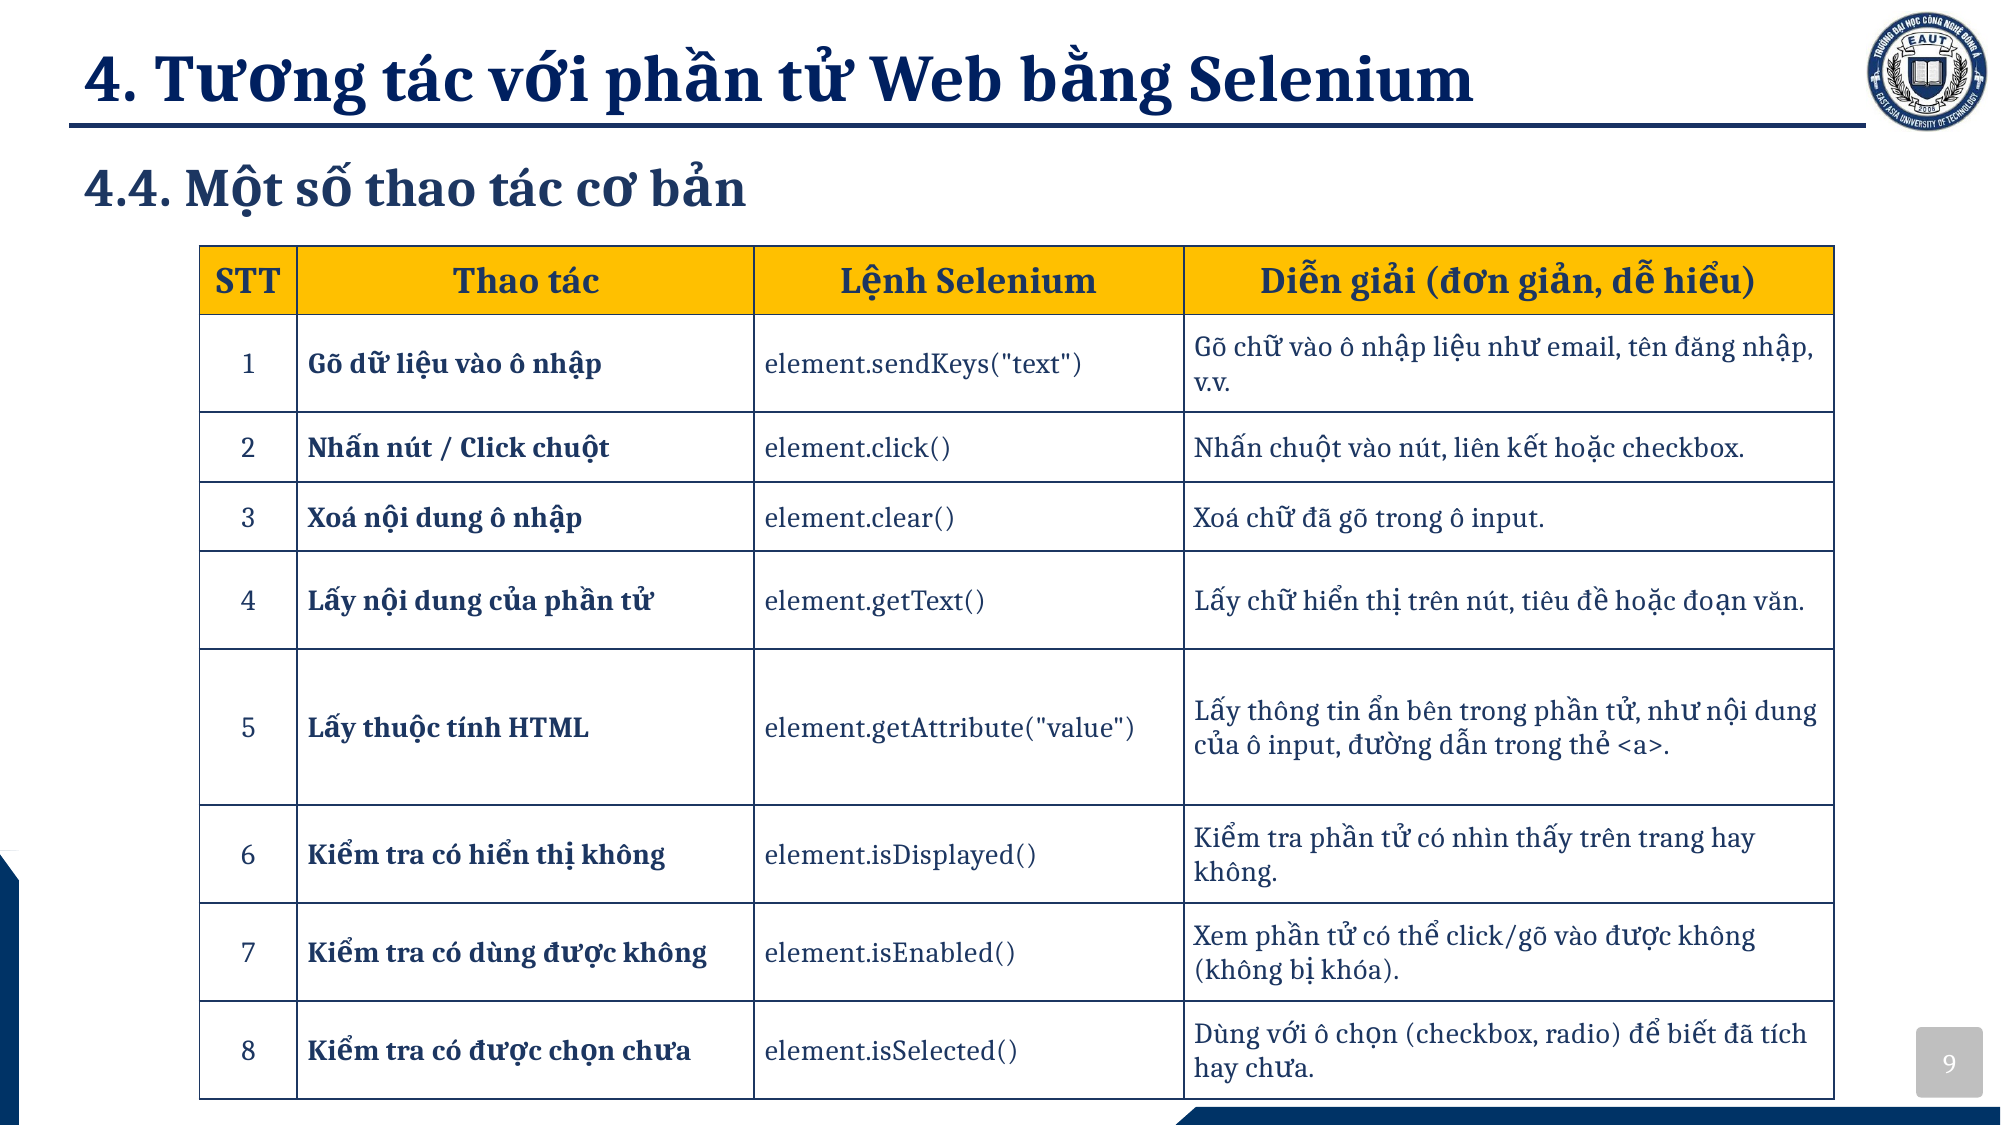

# 4. Tương tác với phần tử Web bằng Selenium
4.4. Một số thao tác cơ bản
| STT | Thao tác | Lệnh Selenium | Diễn giải (đơn giản, dễ hiểu) |
| --- | --- | --- | --- |
| 1 | Gõ dữ liệu vào ô nhập | element.sendKeys("text") | Gõ chữ vào ô nhập liệu như email, tên đăng nhập, v.v. |
| 2 | Nhấn nút / Click chuột | element.click() | Nhấn chuột vào nút, liên kết hoặc checkbox. |
| 3 | Xoá nội dung ô nhập | element.clear() | Xoá chữ đã gõ trong ô input. |
| 4 | Lấy nội dung của phần tử | element.getText() | Lấy chữ hiển thị trên nút, tiêu đề hoặc đoạn văn. |
| 5 | Lấy thuộc tính HTML | element.getAttribute("value") | Lấy thông tin ẩn bên trong phần tử, như nội dung của ô input, đường dẫn trong thẻ <a>. |
| 6 | Kiểm tra có hiển thị không | element.isDisplayed() | Kiểm tra phần tử có nhìn thấy trên trang hay không. |
| 7 | Kiểm tra có dùng được không | element.isEnabled() | Xem phần tử có thể click/gõ vào được không (không bị khóa). |
| 8 | Kiểm tra có được chọn chưa | element.isSelected() | Dùng với ô chọn (checkbox, radio) để biết đã tích hay chưa. |